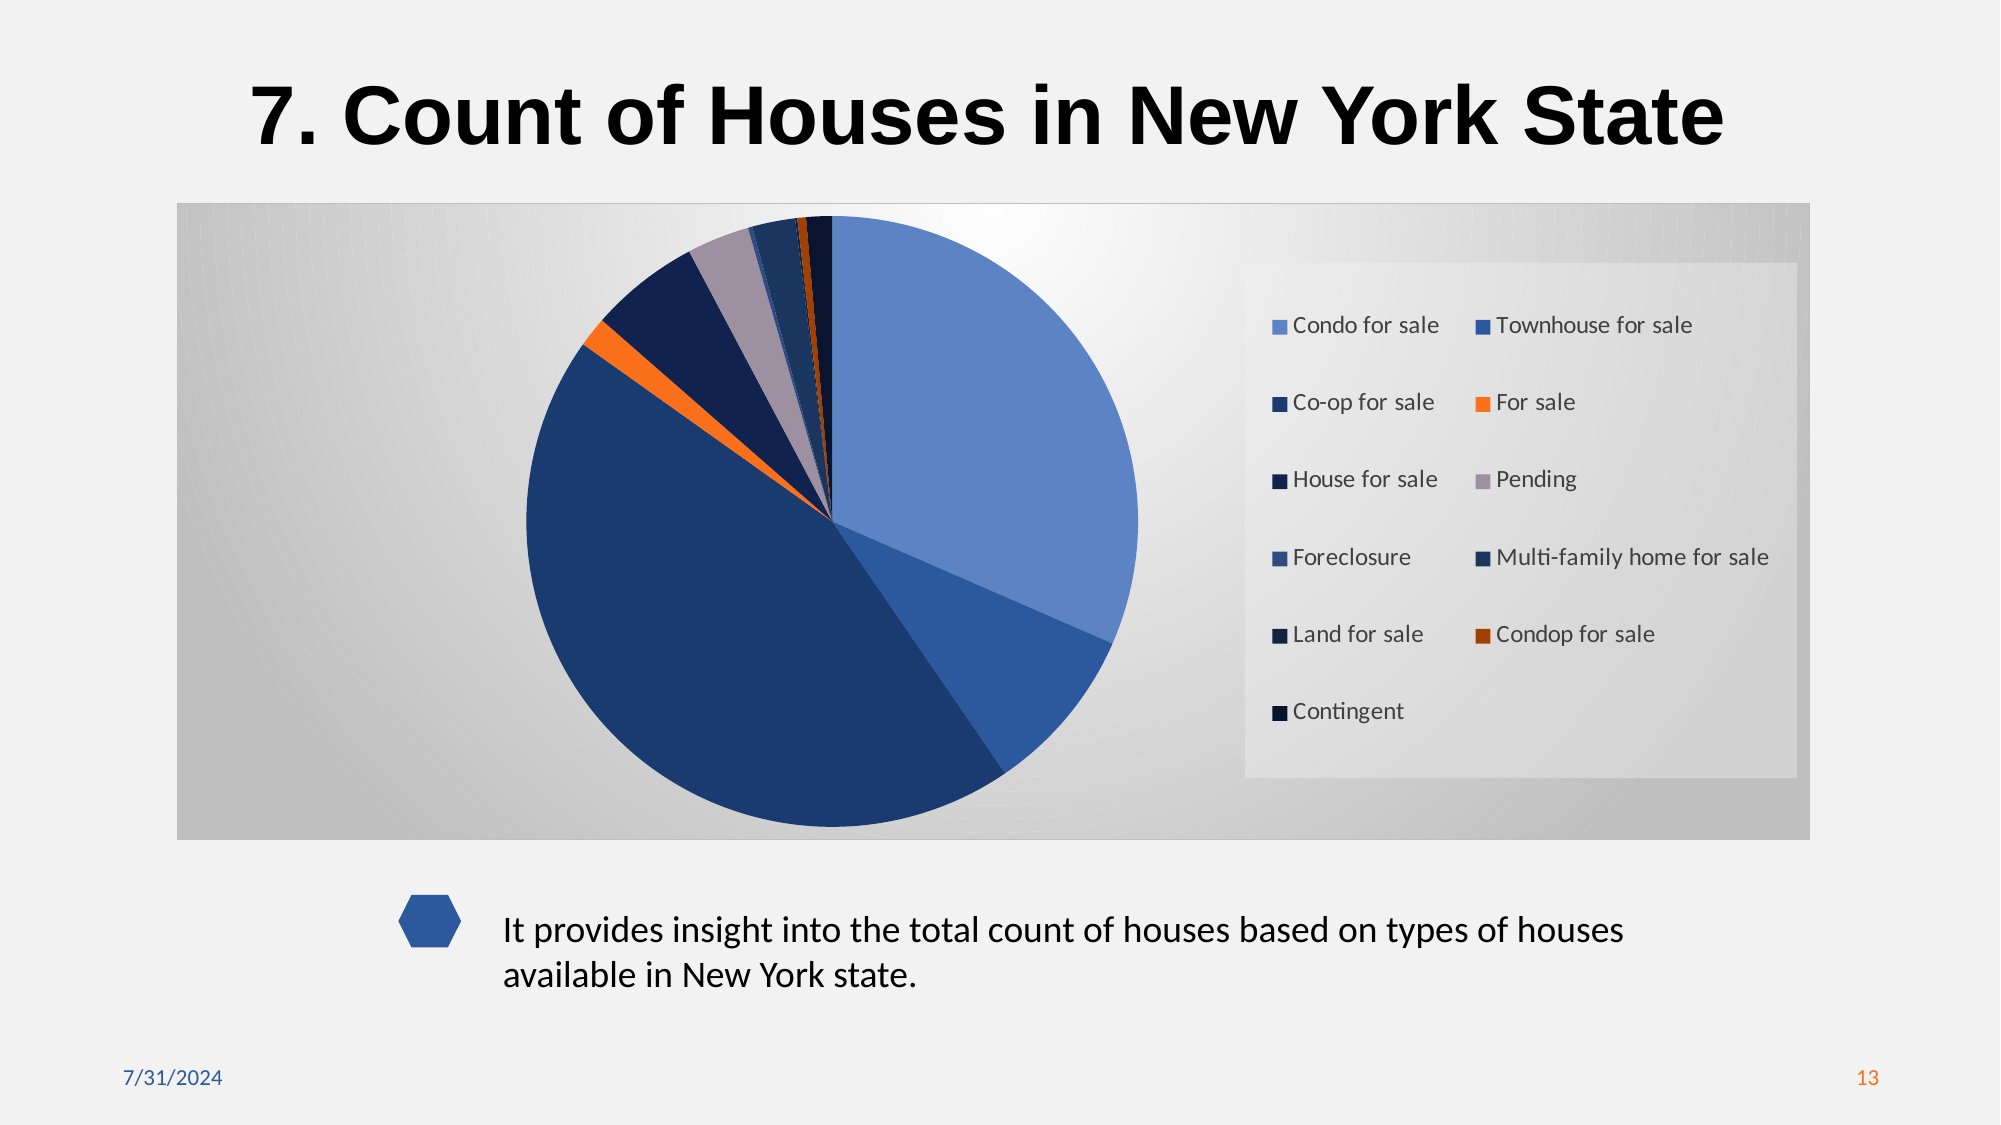

# 7. Count of Houses in New York State

### Chart

| Category | House_Count |
|---|---|
| Condo for sale | 277.0 |
| Townhouse for sale | 78.0 |
| Co-op for sale | 390.0 |
| For sale | 14.0 |
| House for sale | 51.0 |
| Pending | 29.0 |
| Foreclosure | 2.0 |
| Multi-family home for sale | 20.0 |
| Land for sale | 1.0 |
| Condop for sale | 4.0 |
| Contingent | 12.0 |
It provides insight into the total count of houses based on types of houses available in New York state.